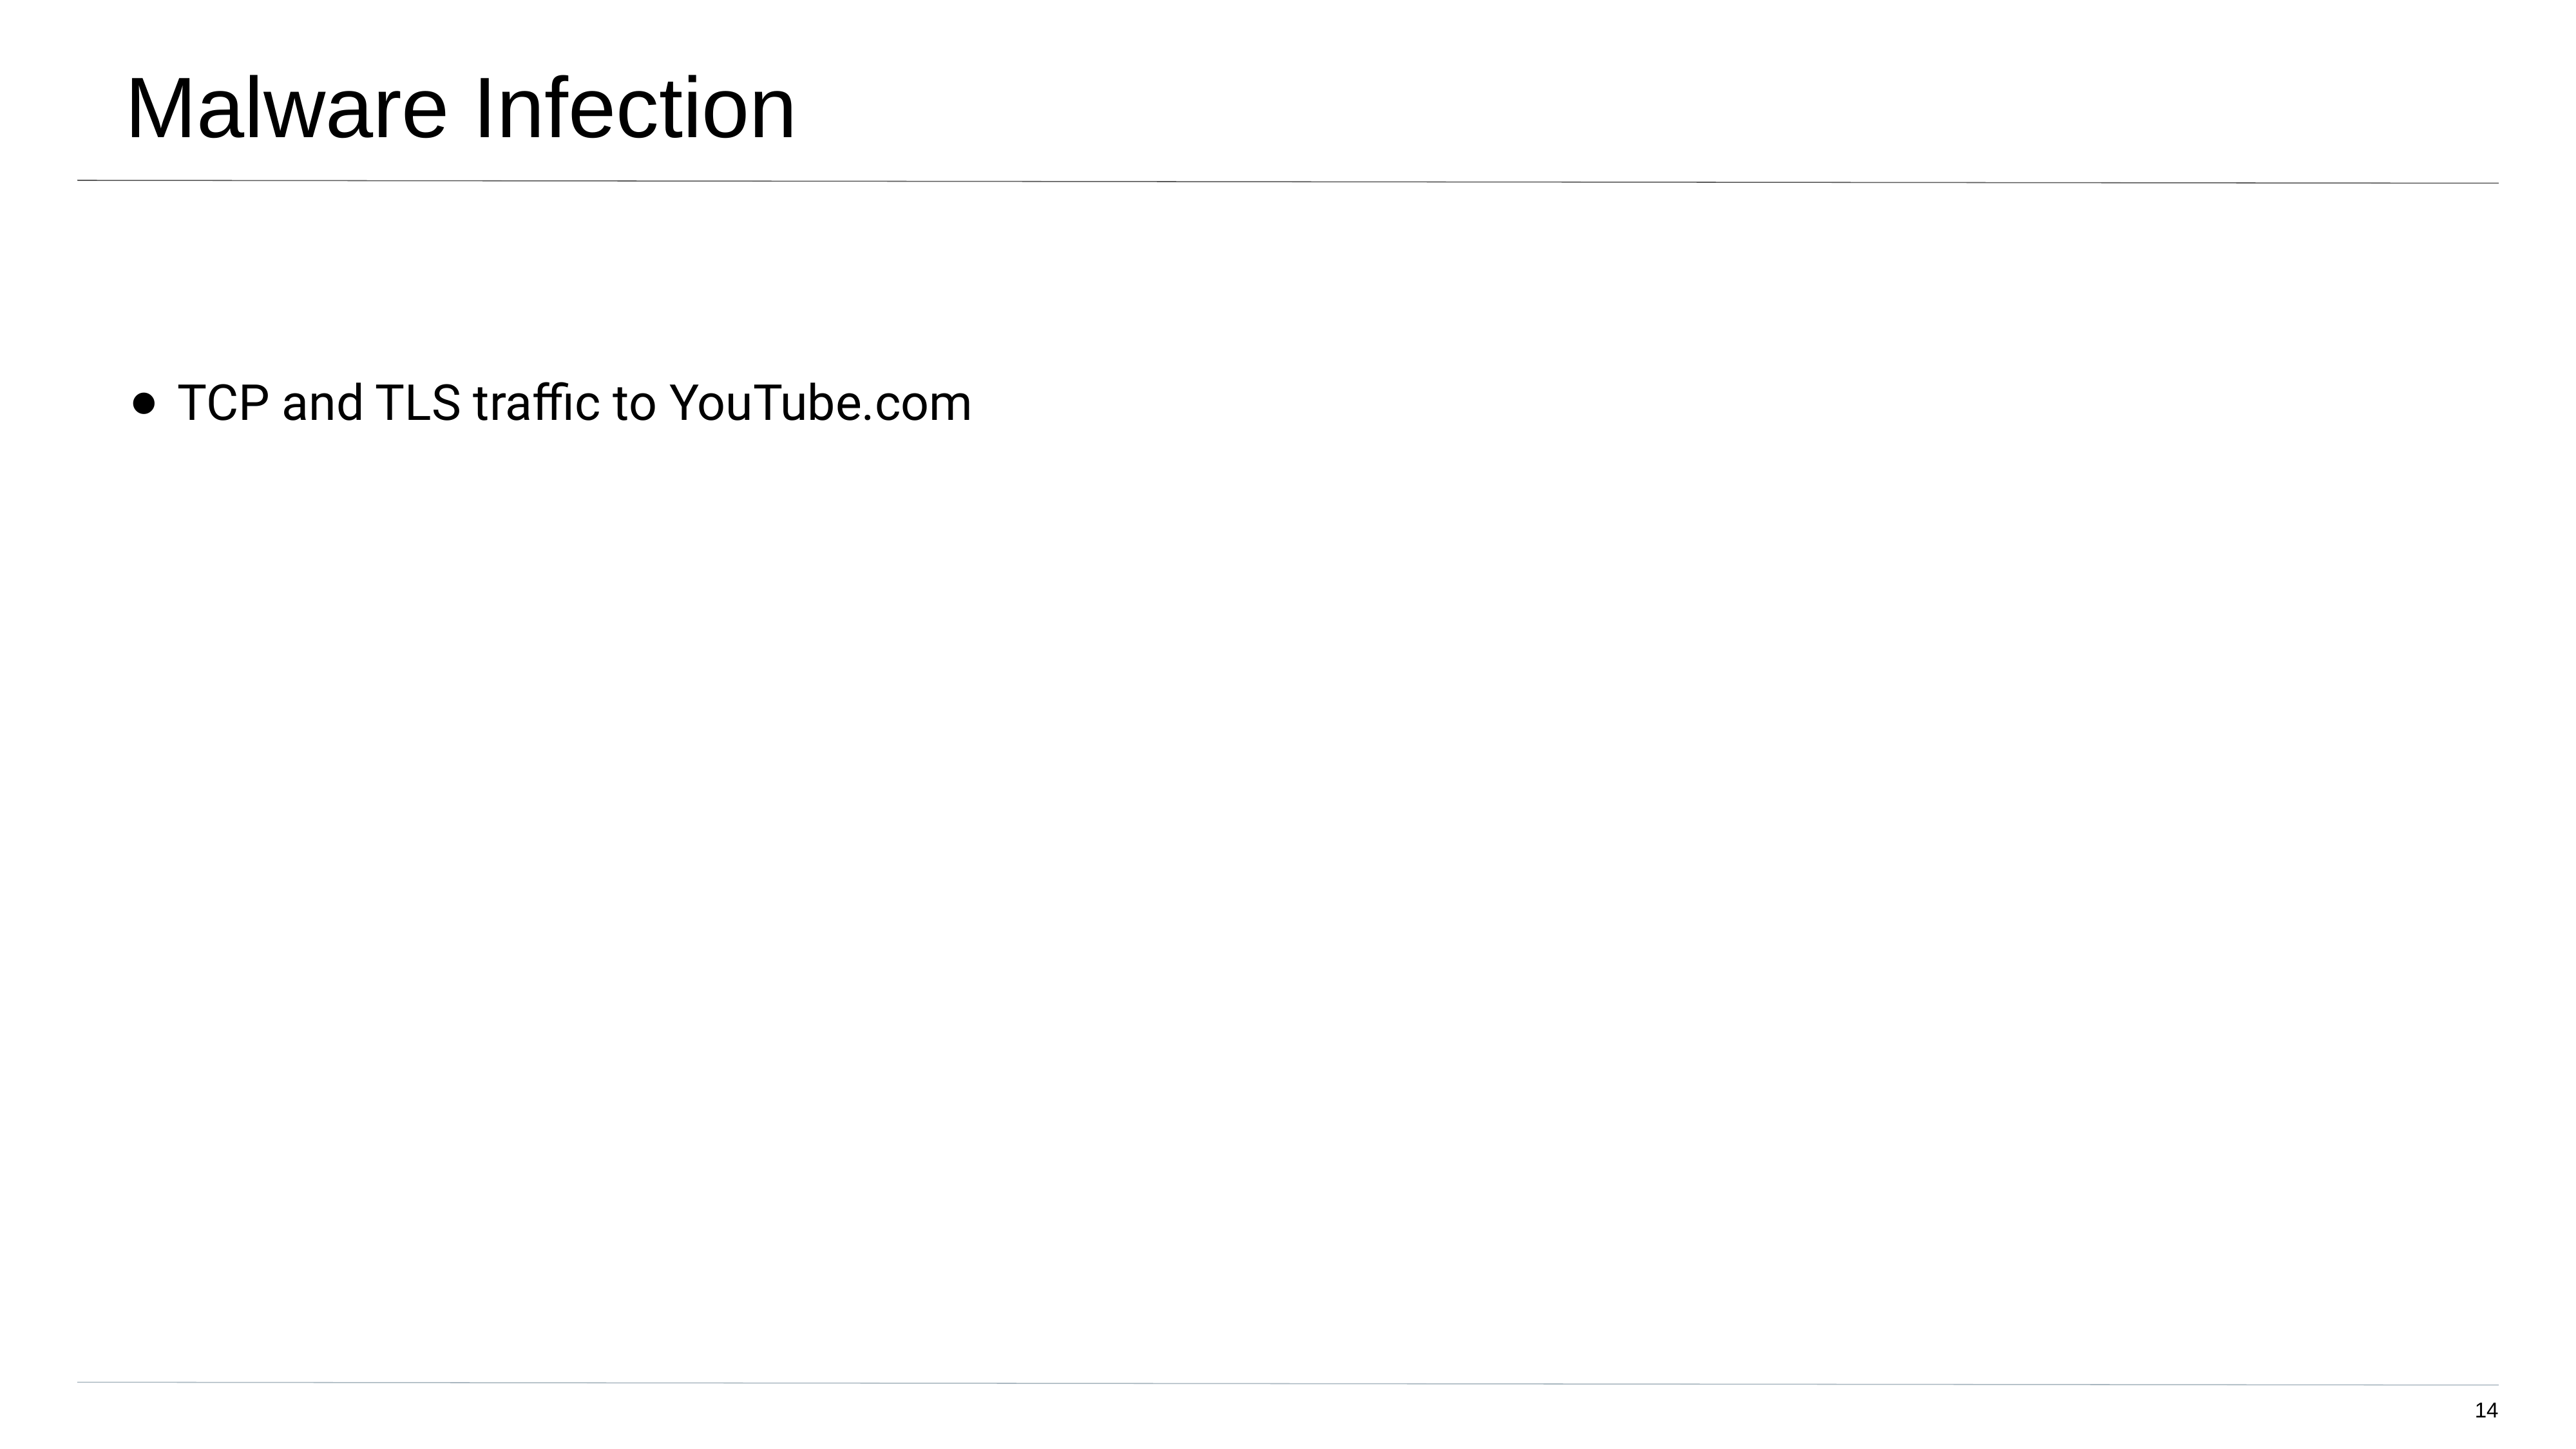

# Malware Infection
TCP and TLS traffic to YouTube.com

14